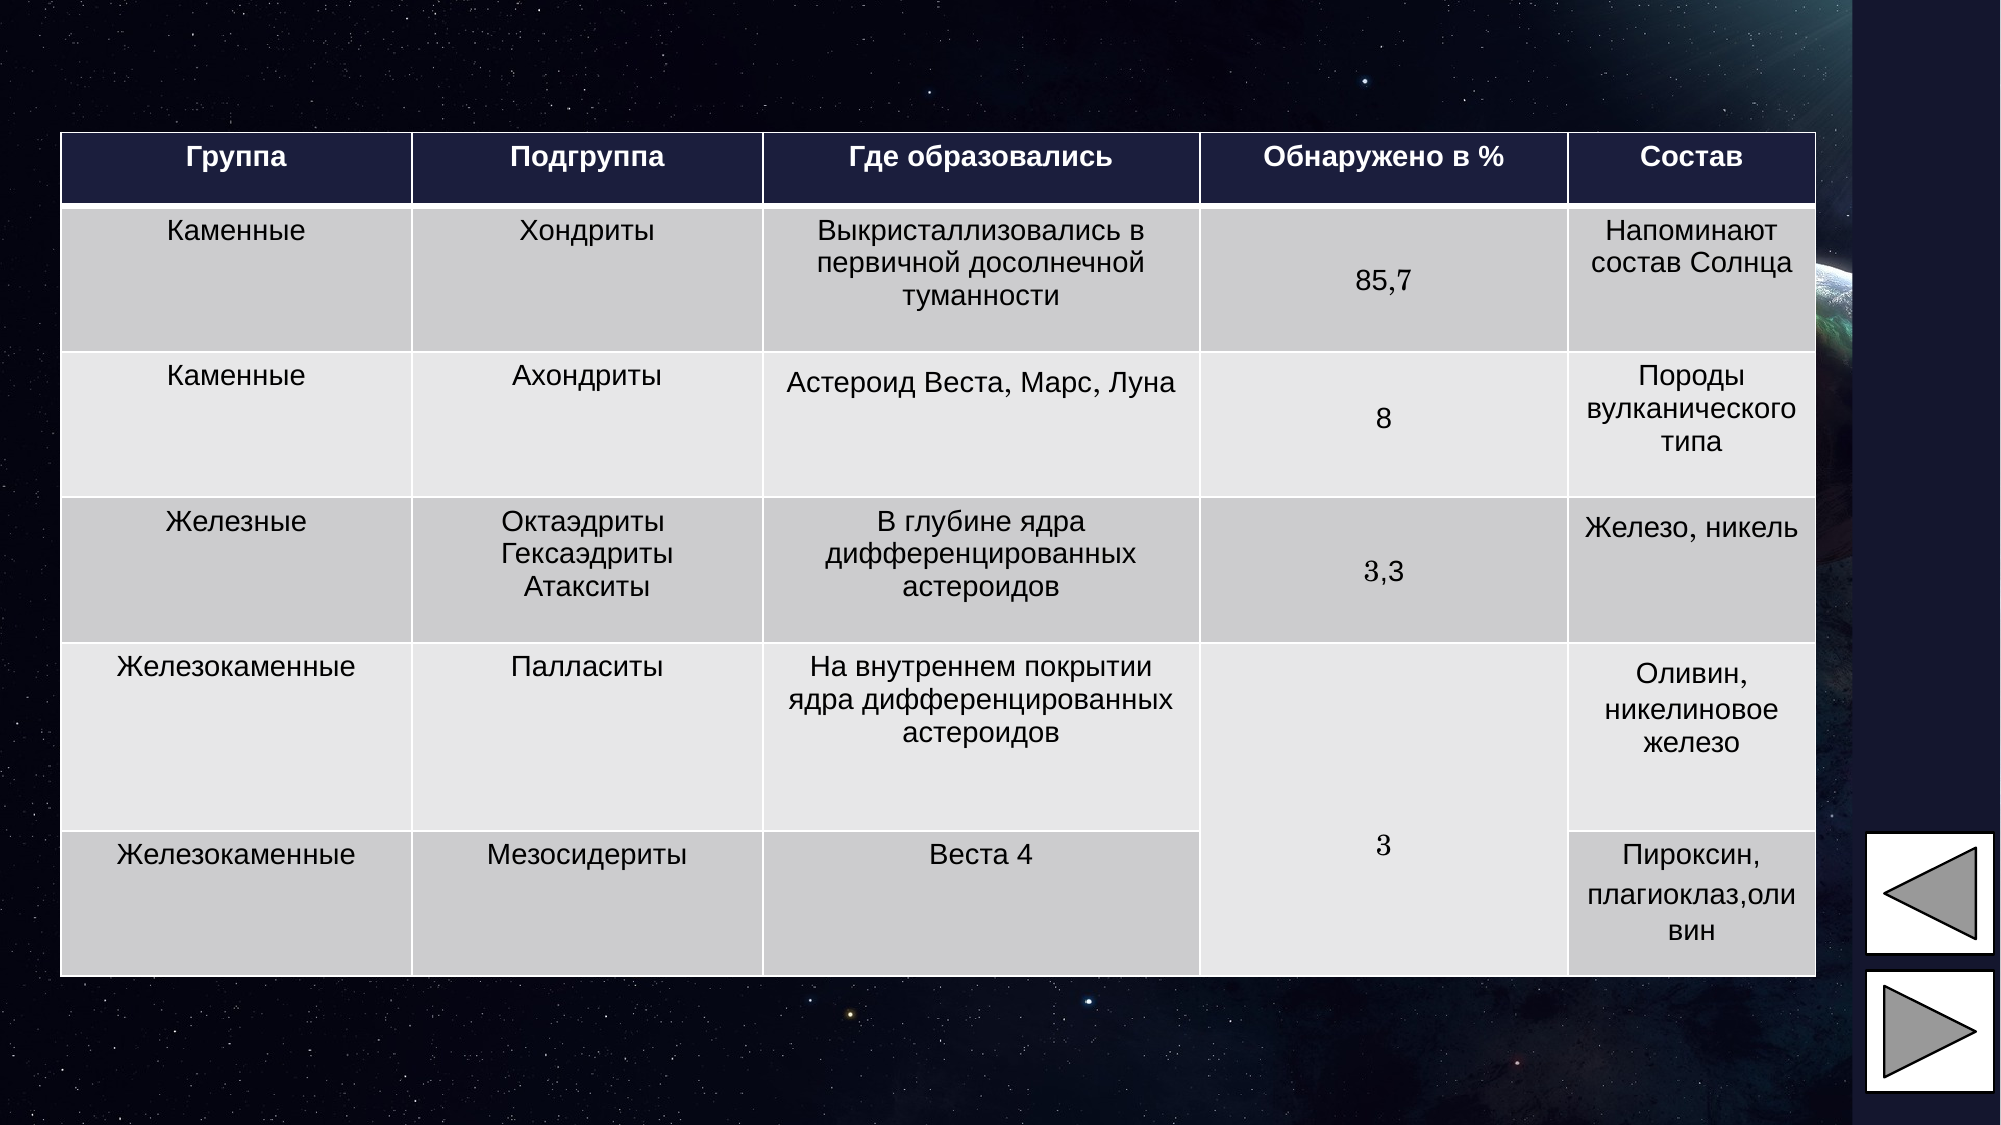

| Группа | Подгруппа | Где образовались | Обнаружено в % | Состав |
| --- | --- | --- | --- | --- |
| Каменные | Хондриты | Выкристаллизовались в первичной досолнечной туманности | 85,7 | Напоминают состав Солнца |
| Каменные | Ахондриты | Астероид Веста, Марс, Луна | 8 | Породы вулканического типа |
| Железные | Октаэдриты Гексаэдриты Атакситы | В глубине ядра дифференцированных астероидов | 3,3 | Железо, никель |
| Железокаменные | Палласиты | На внутреннем покрытии ядра дифференцированных астероидов | 3 | Оливин, никелиновое железо |
| Железокаменные | Мезосидериты | Веста 4 |  | Пироксин, плагиоклаз,оливин |